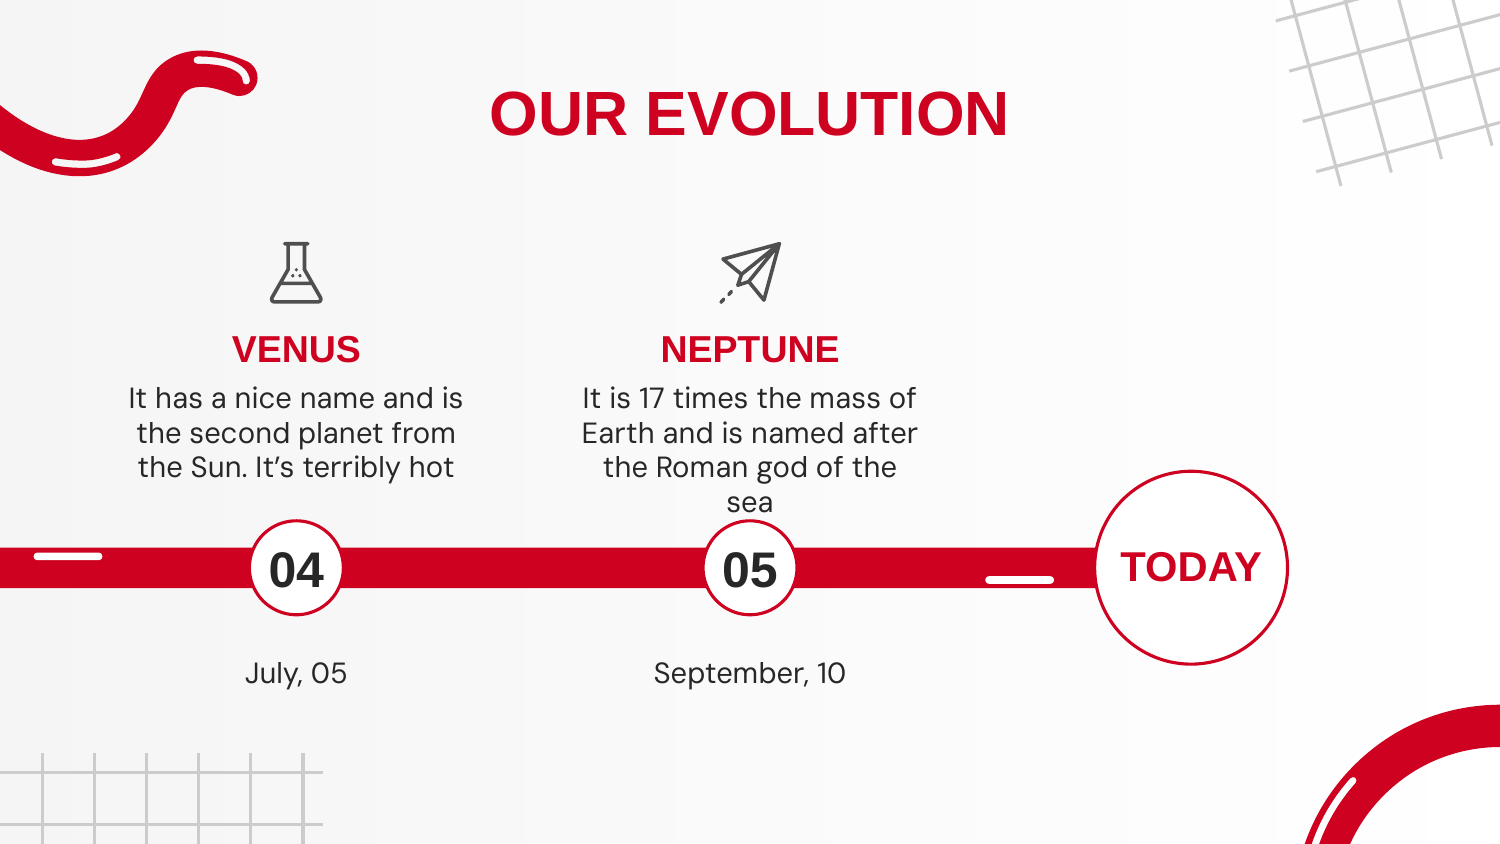

# OUR EVOLUTION

VENUS
NEPTUNE
It has a nice name and is the second planet from the Sun. It’s terribly hot
It is 17 times the mass of Earth and is named after the Roman god of the sea

TODAY
04
05

July, 05
September, 10